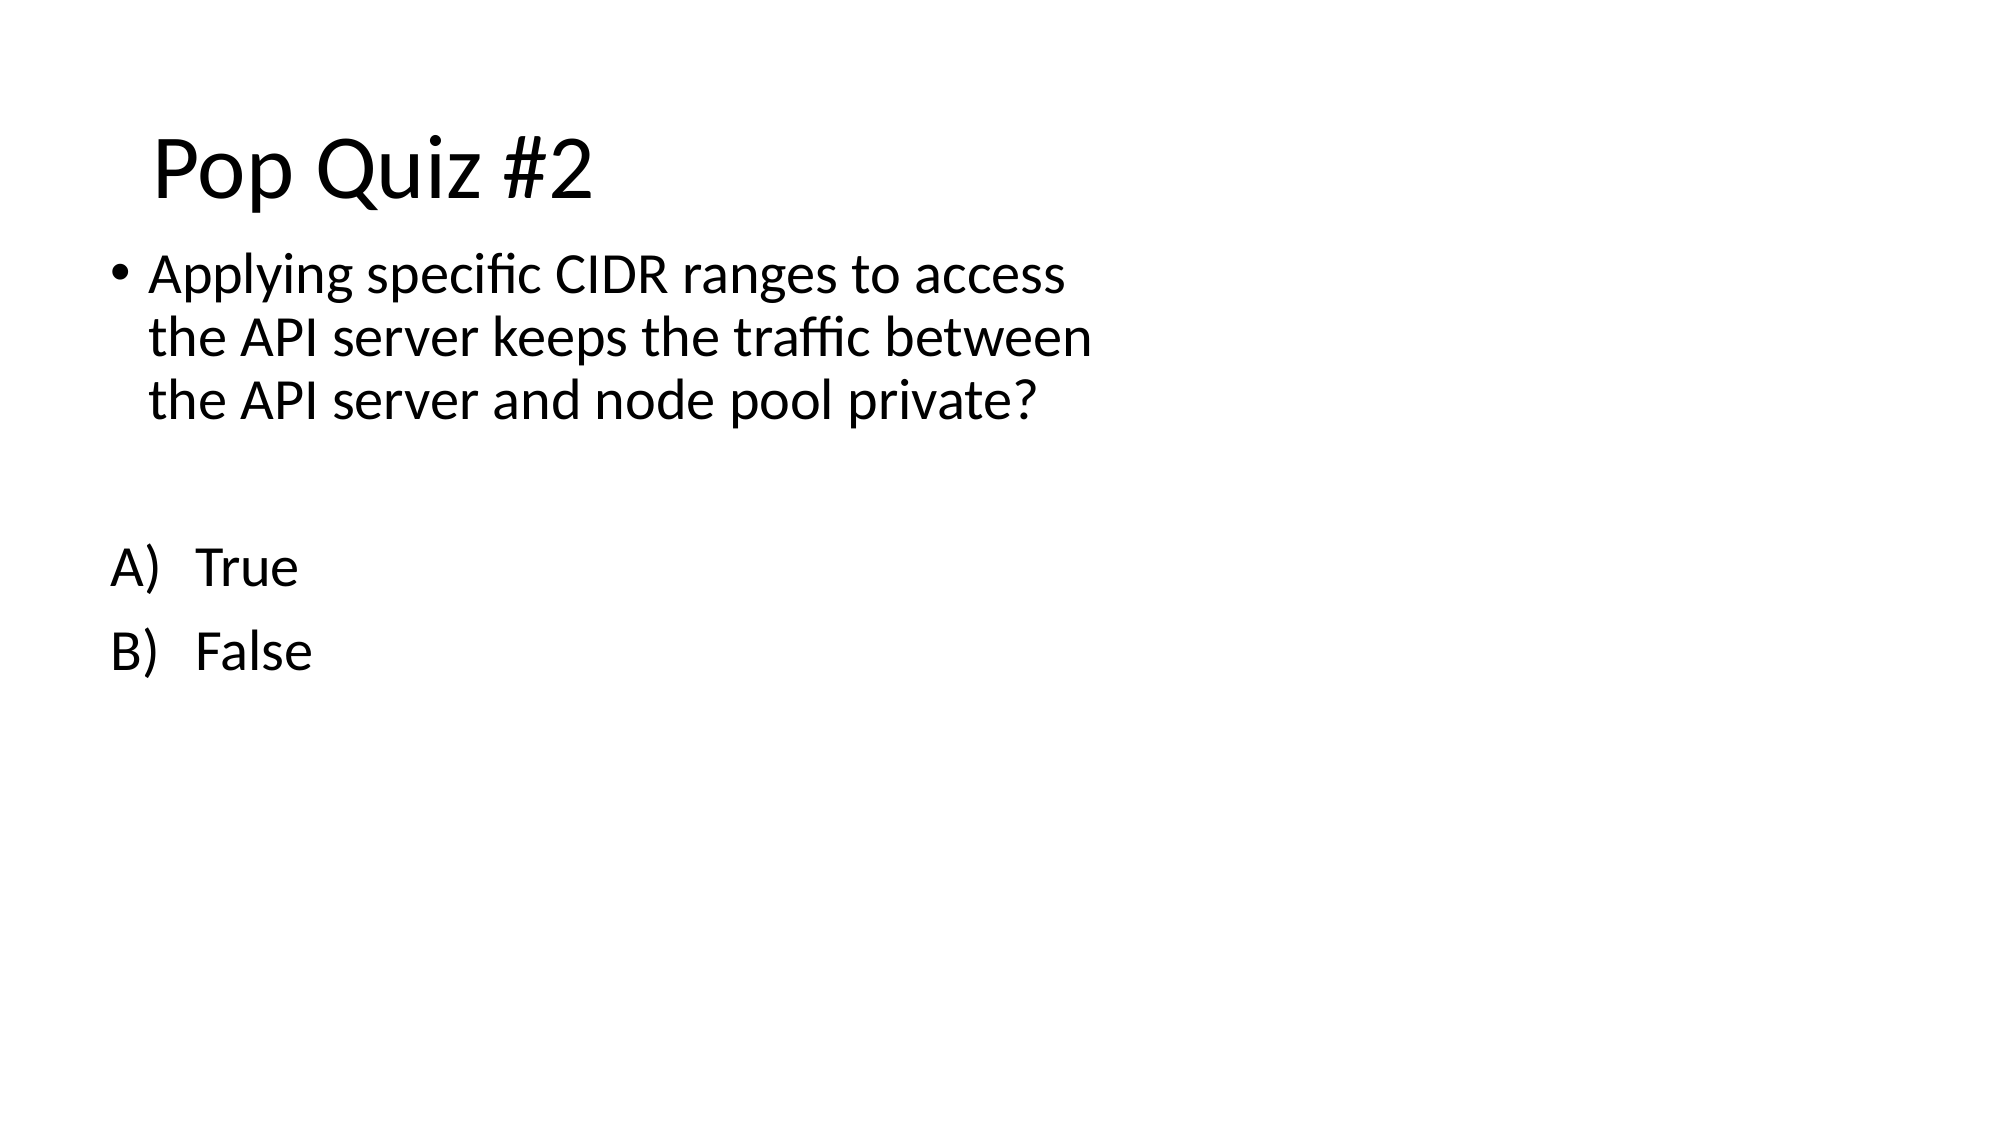

# Pop Quiz #2
Applying specific CIDR ranges to access the API server keeps the traffic between the API server and node pool private?

True
False
B) False